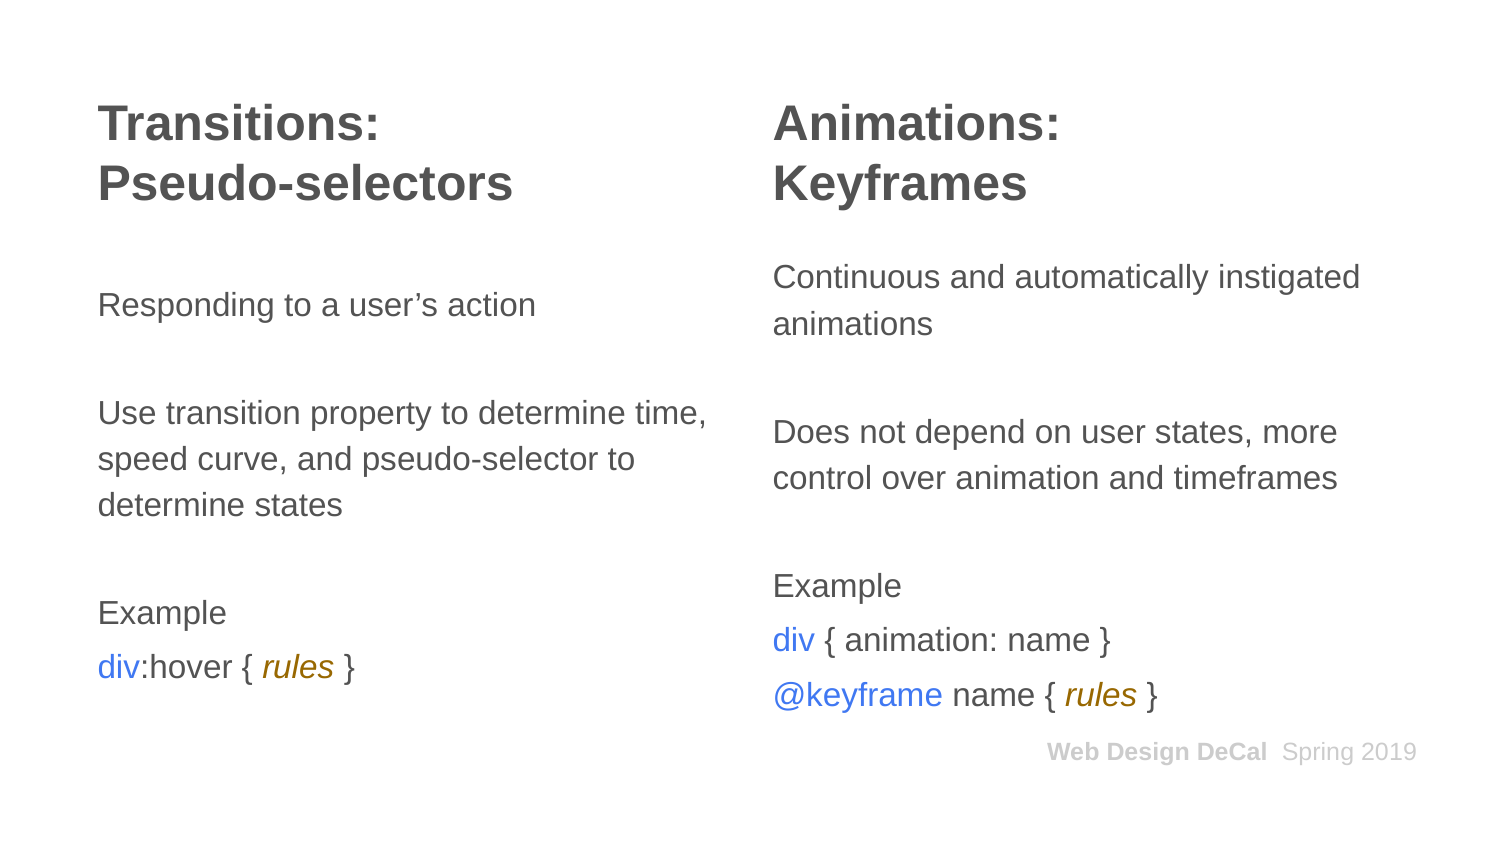

# Transitions:
Pseudo-selectors
Animations:
Keyframes
Responding to a user’s action

Use transition property to determine time, speed curve, and pseudo-selector to determine states

Example
div:hover { rules }
Continuous and automatically instigated animations

Does not depend on user states, more control over animation and timeframes

Example
div { animation: name }
@keyframe name { rules }